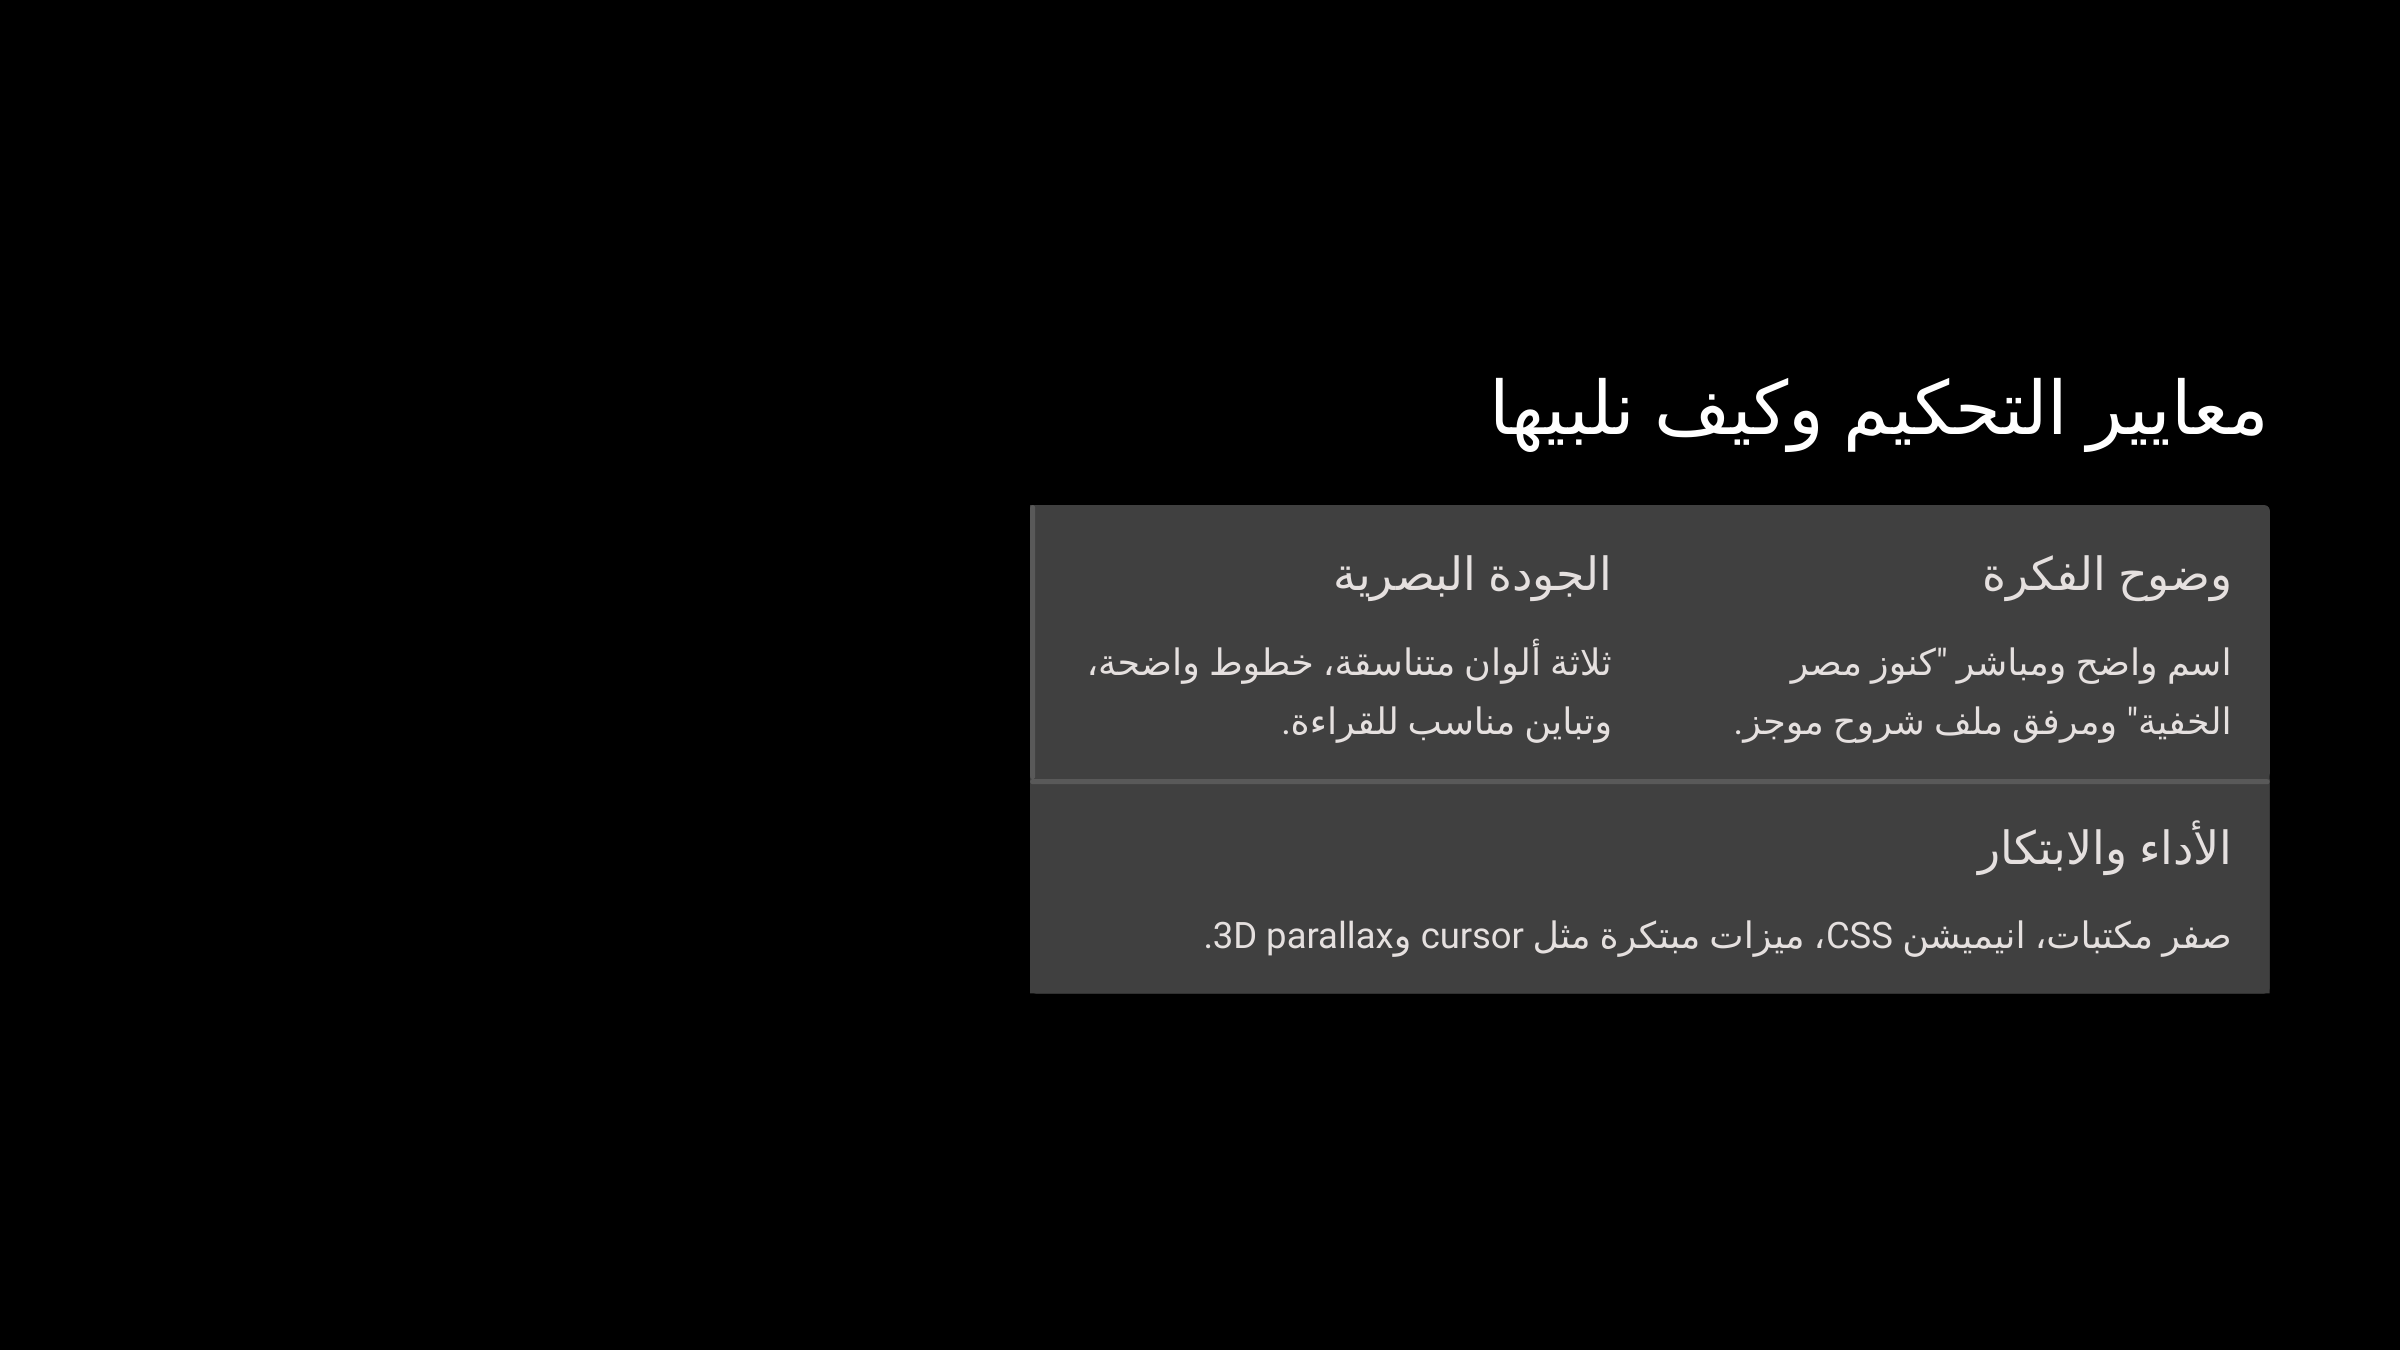

معايير التحكيم وكيف نلبيها

الجودة البصرية
وضوح الفكرة
ثلاثة ألوان متناسقة، خطوط واضحة، وتباين مناسب للقراءة.
اسم واضح ومباشر "كنوز مصر الخفية" ومرفق ملف شروح موجز.

الأداء والابتكار
صفر مكتبات، انيميشن CSS، ميزات مبتكرة مثل cursor و3D parallax.